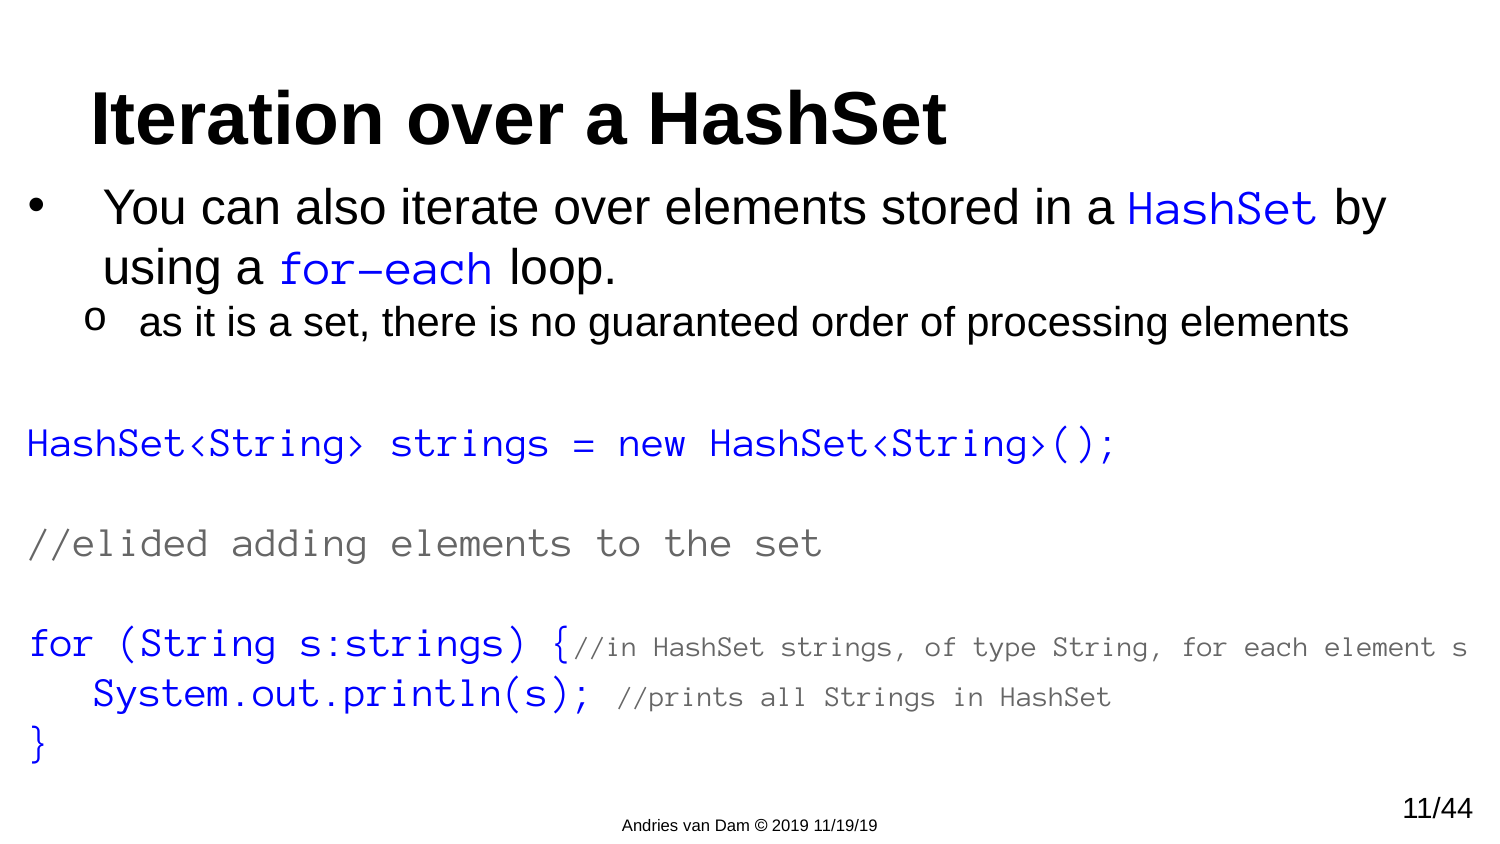

# Iteration over a HashSet
You can also iterate over elements stored in a HashSet by using a for-each loop.
as it is a set, there is no guaranteed order of processing elements

HashSet<String> strings = new HashSet<String>();

//elided adding elements to the set

for (String s:strings) {//in HashSet strings, of type String, for each element s
System.out.println(s); //prints all Strings in HashSet
}